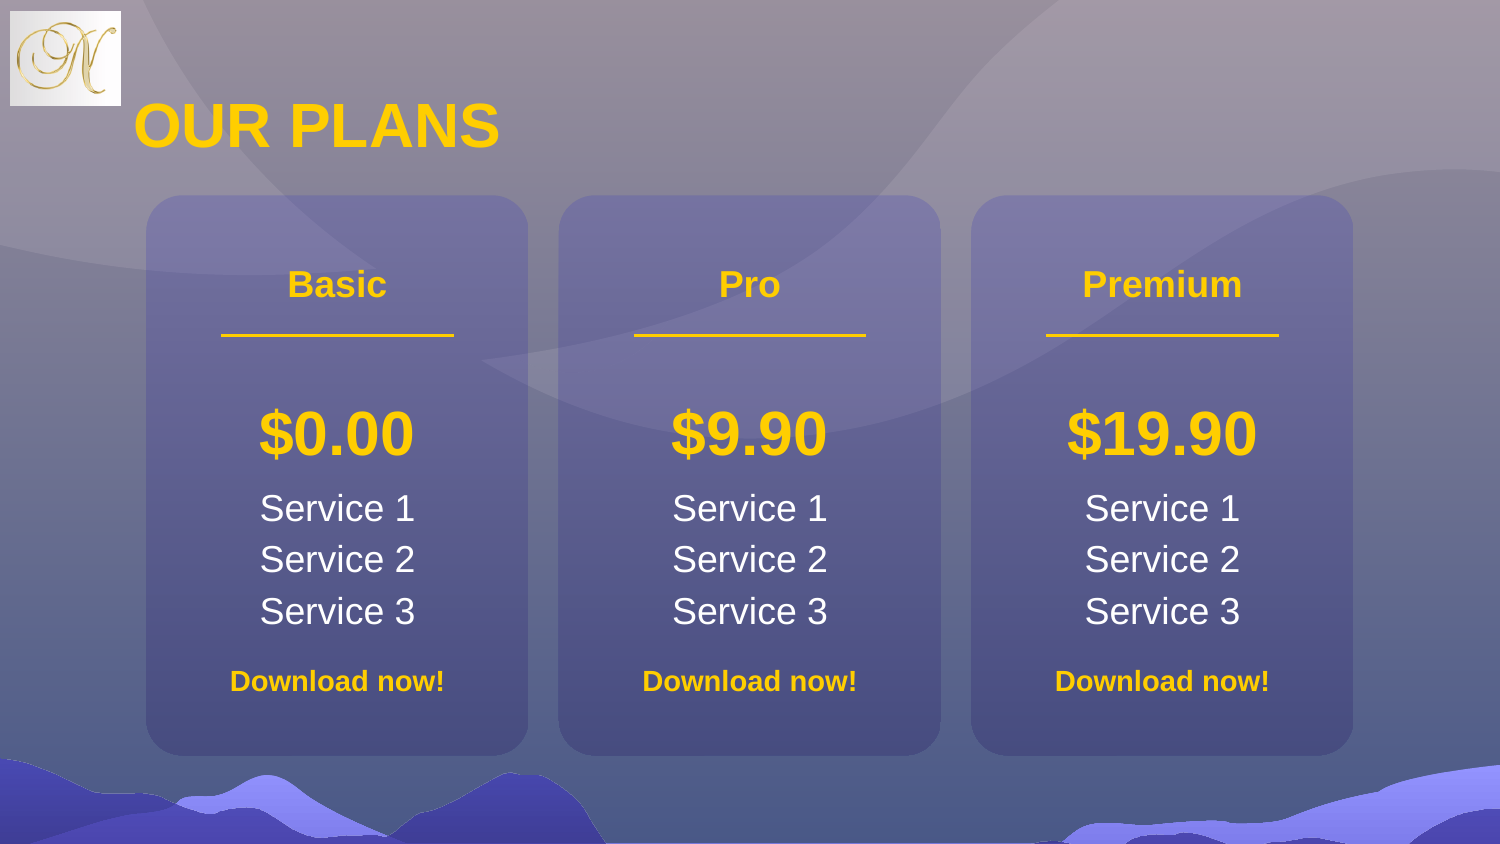

# OUR PLANS

Basic
Pro
Premium
$0.00
$9.90
$19.90
Service 1
Service 2
Service 3
Service 1
Service 2
Service 3
Service 1
Service 2
Service 3
Download now!
Download now!
Download now!